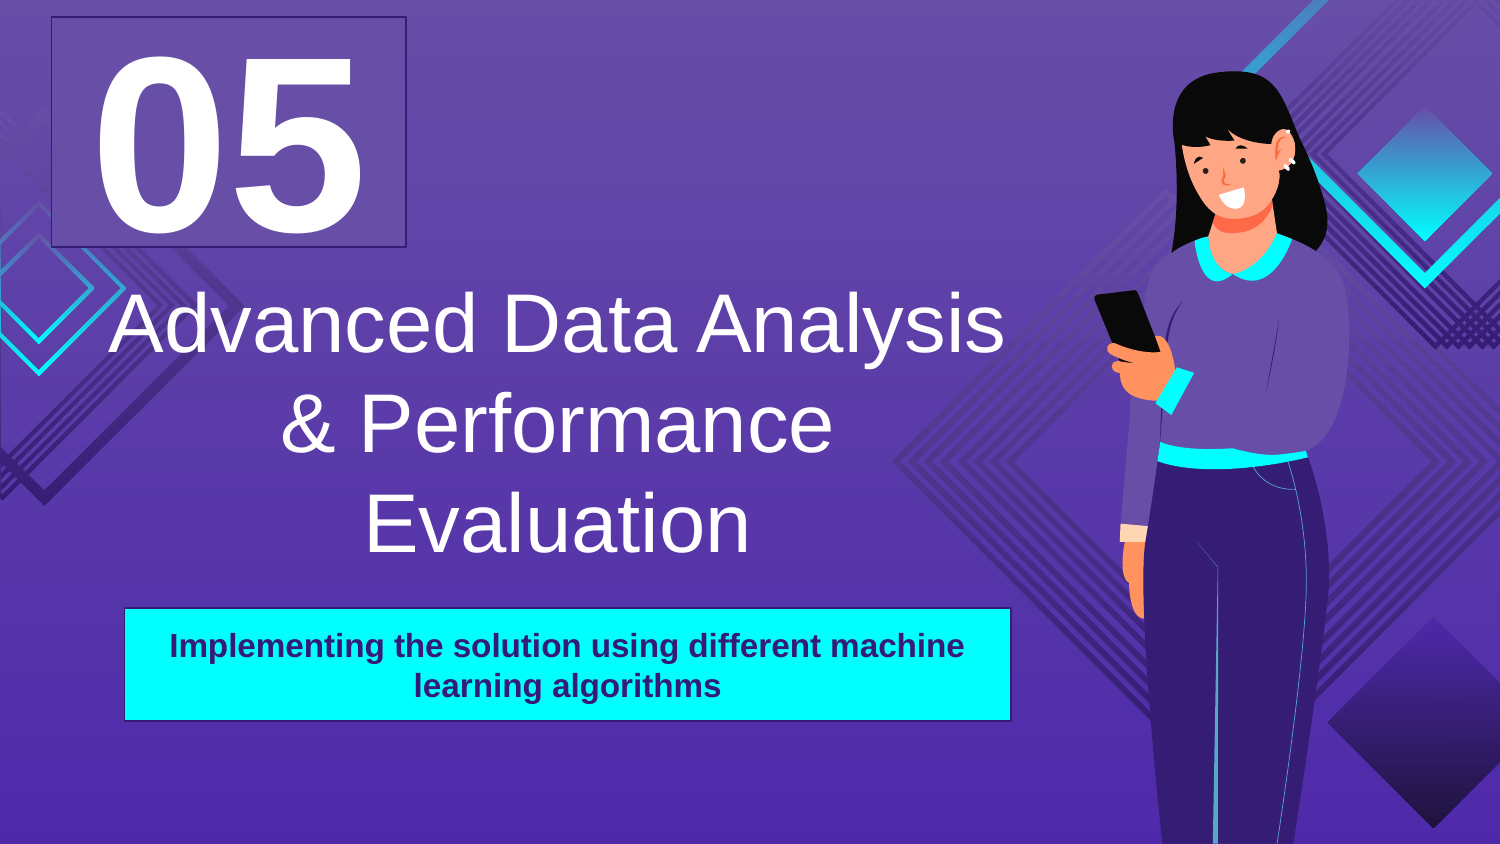

05

# Advanced Data Analysis & Performance Evaluation
Implementing the solution using different machine learning algorithms